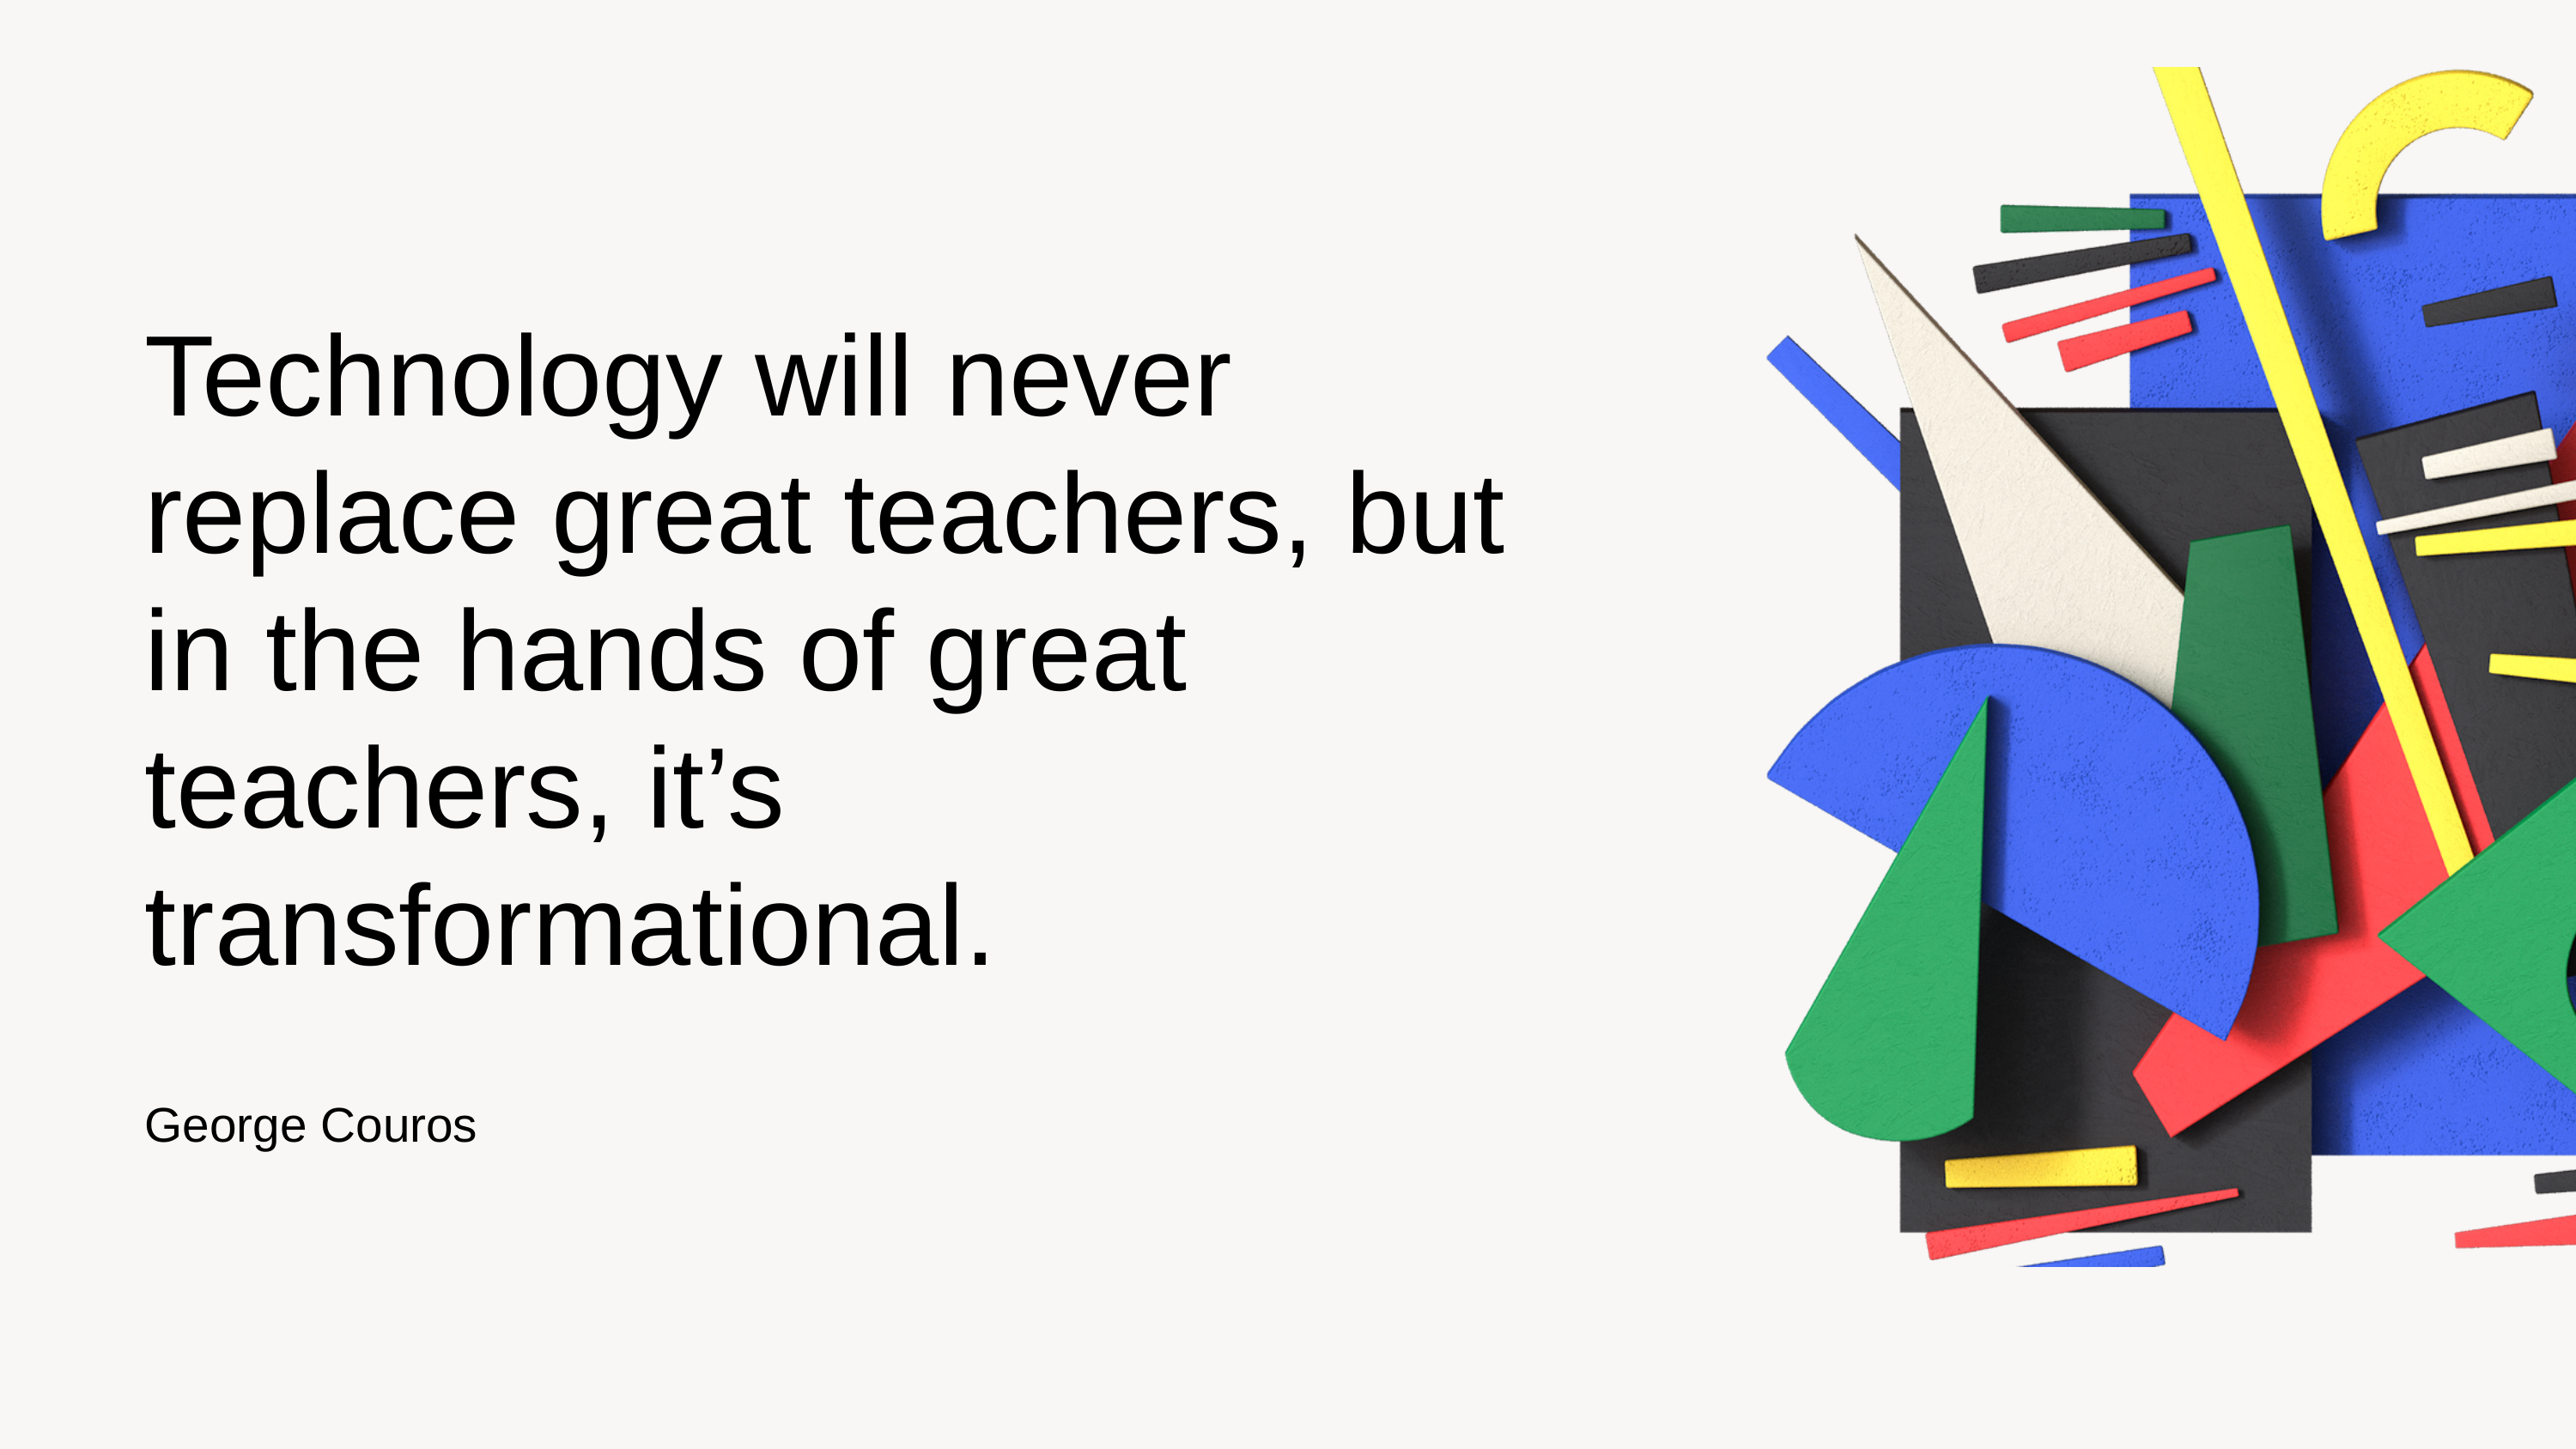

Technology will never replace great teachers, but in the hands of great teachers, it’s transformational.
George Couros